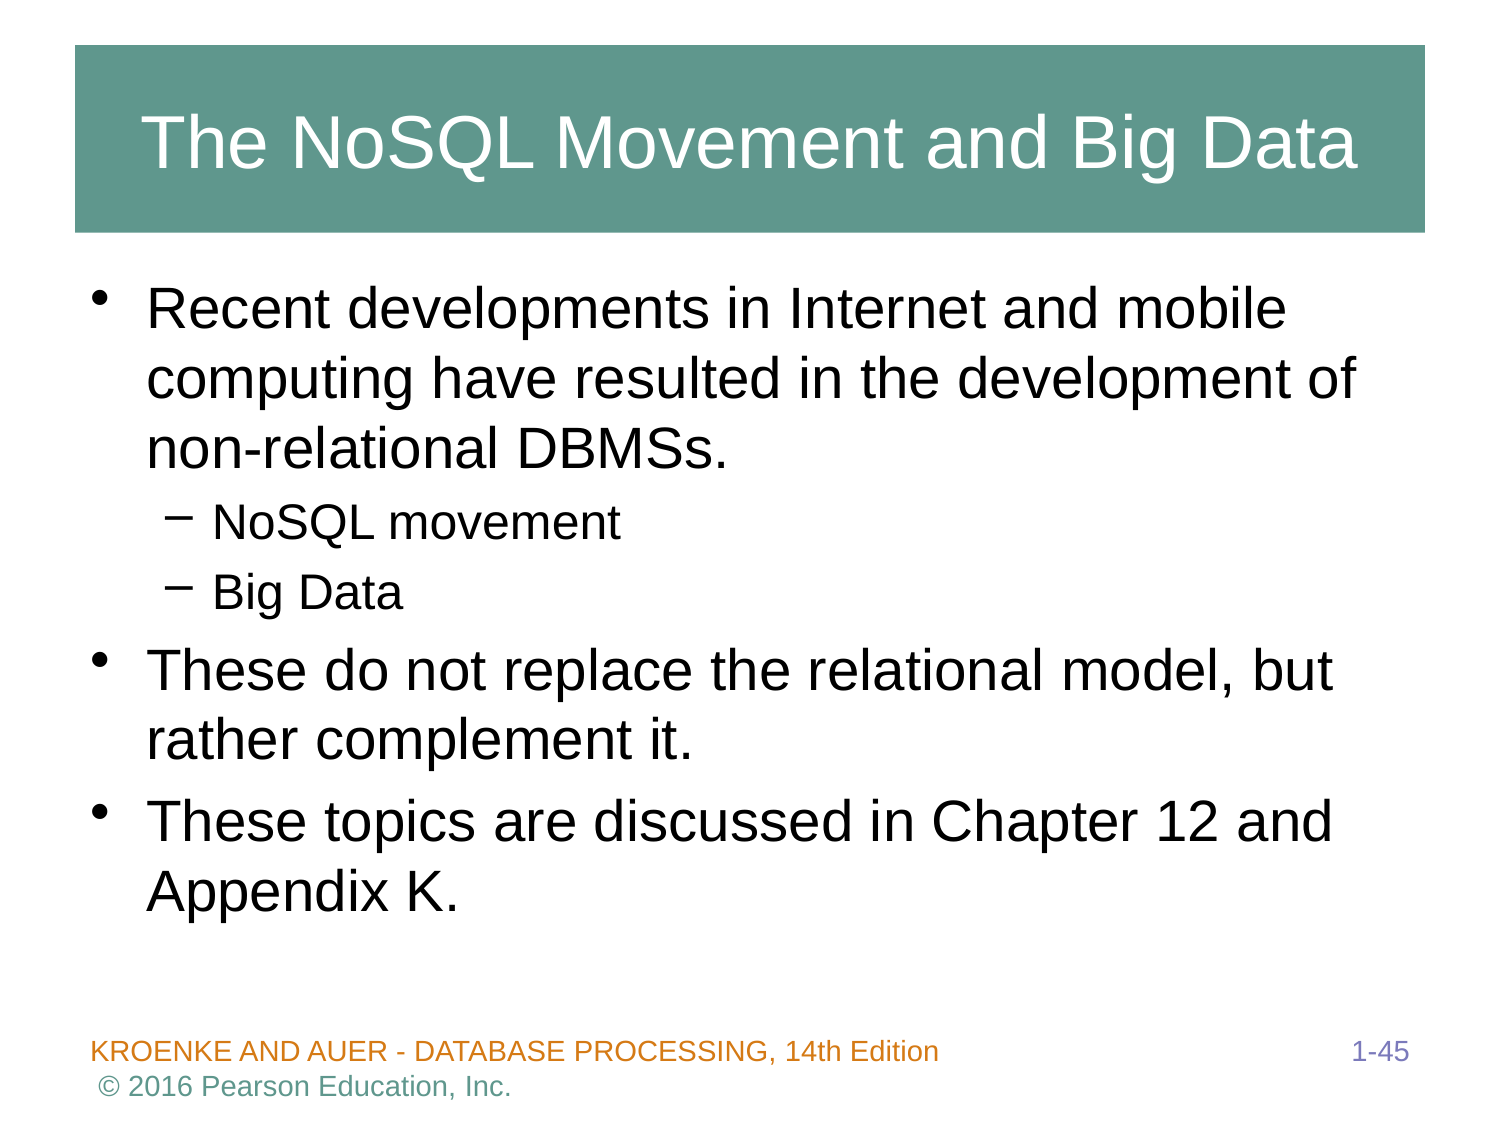

# The NoSQL Movement and Big Data
Recent developments in Internet and mobile computing have resulted in the development of non-relational DBMSs.
NoSQL movement
Big Data
These do not replace the relational model, but rather complement it.
These topics are discussed in Chapter 12 and Appendix K.
1-45

KROENKE AND AUER - DATABASE PROCESSING, 14th Edition  © 2016 Pearson Education, Inc.